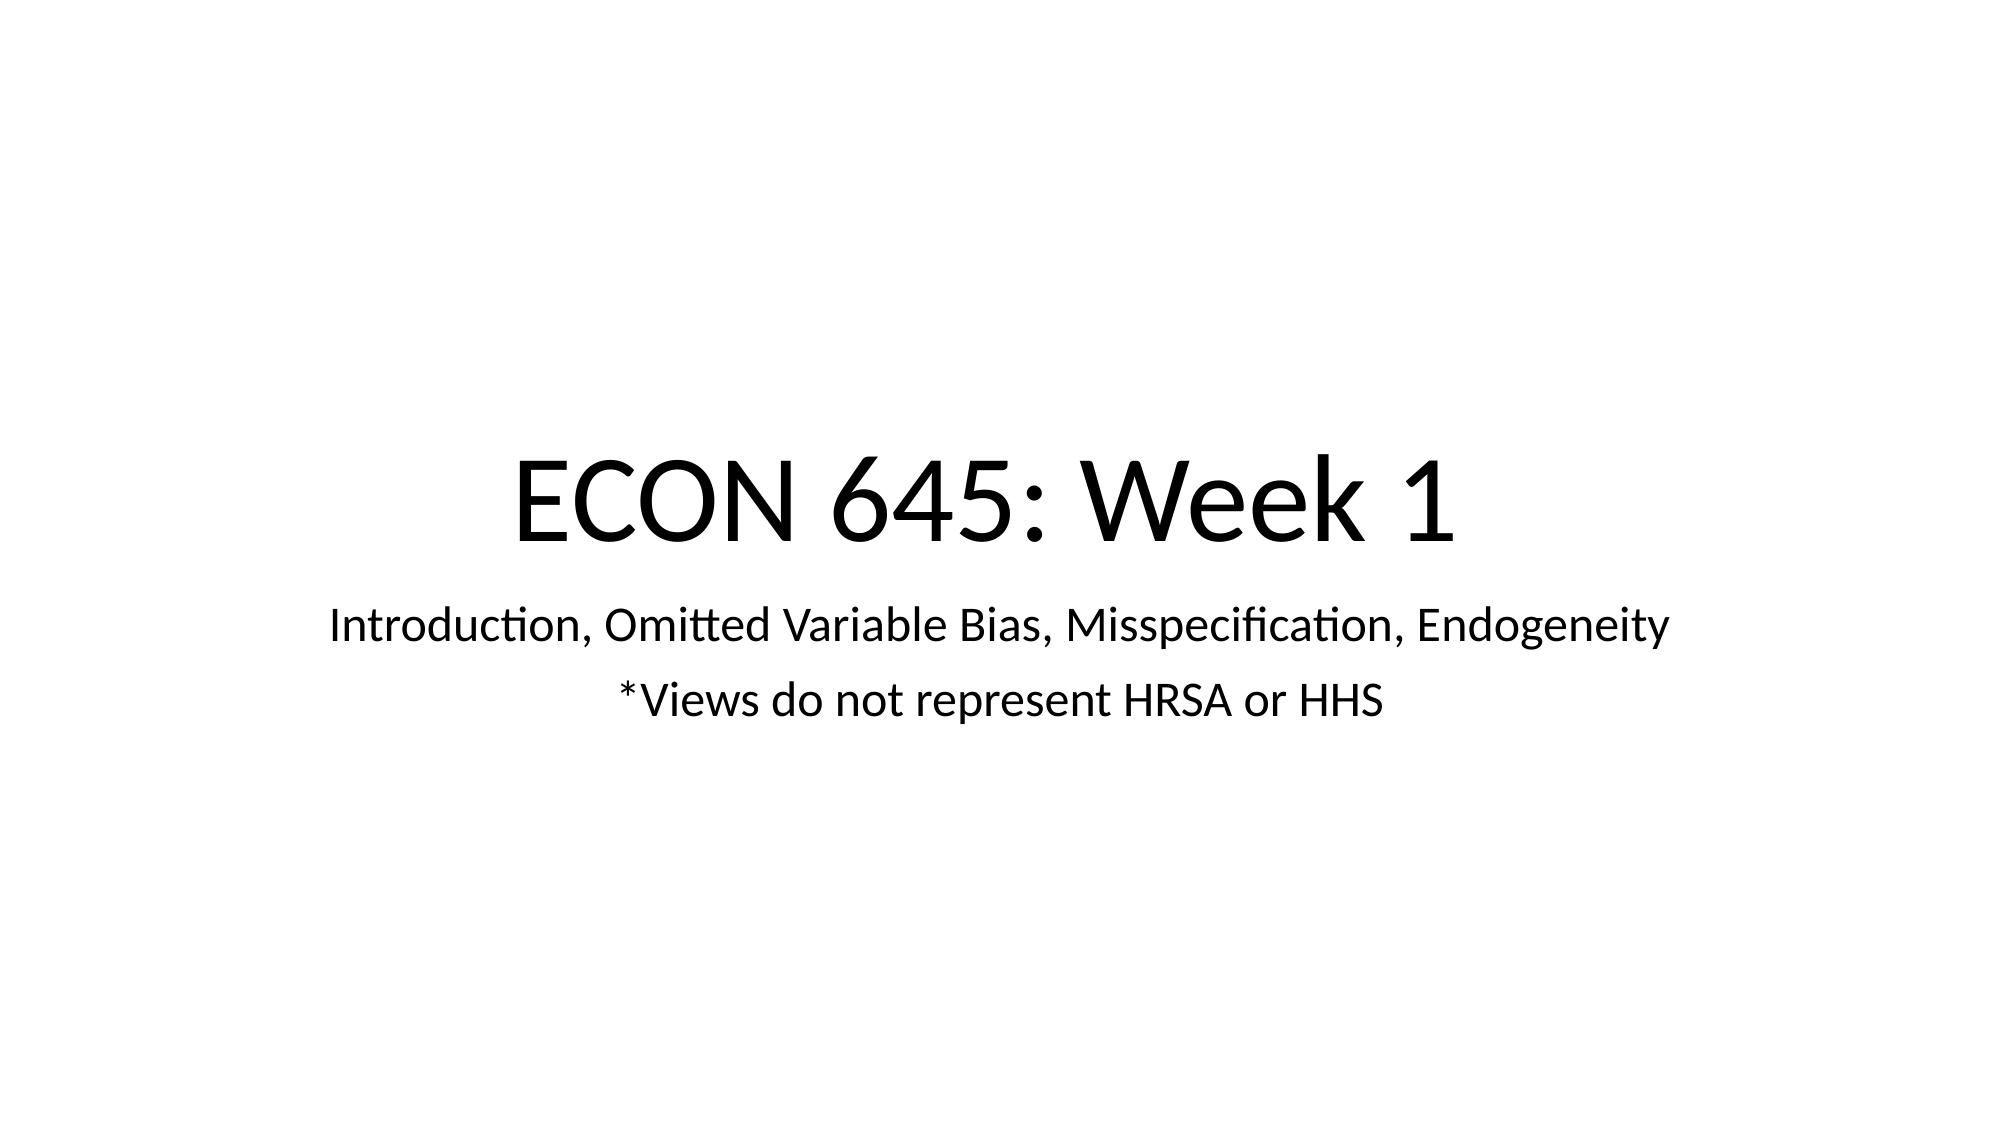

# ECON 645: Week 1
Introduction, Omitted Variable Bias, Misspecification, Endogeneity
*Views do not represent HRSA or HHS